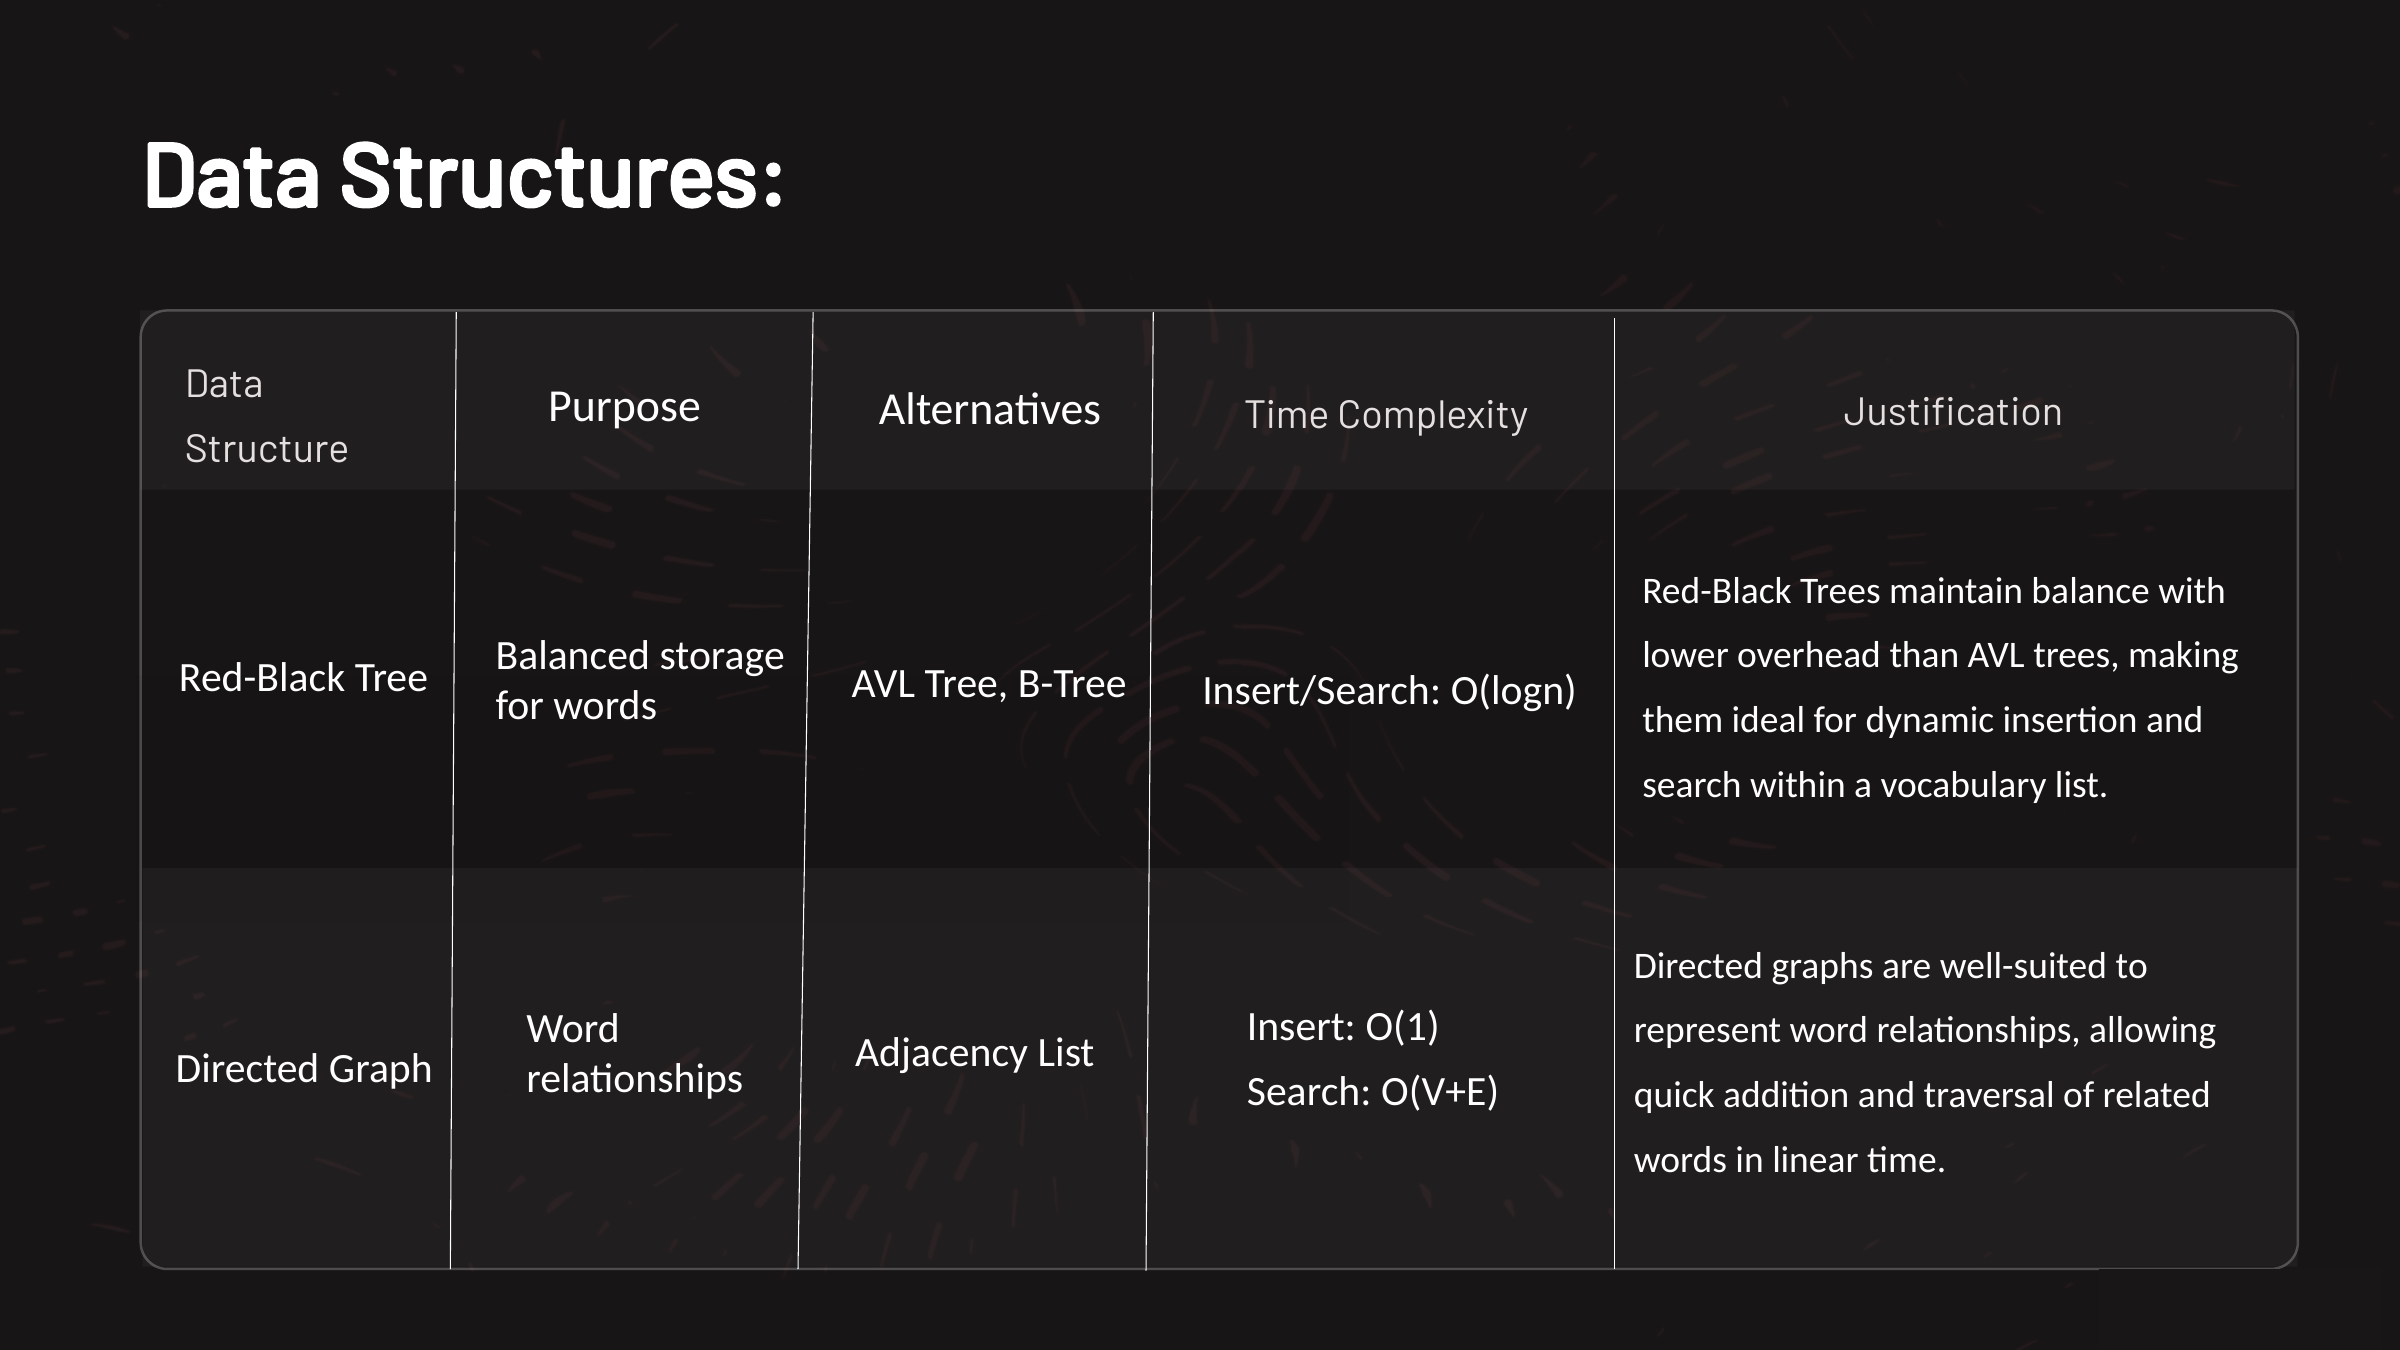

Data Structures:

Data
Structure
Purpose
	Justification
Alternatives
	Time Complexity
Red-Black Trees maintain balance with lower overhead than AVL trees, making them ideal for dynamic insertion and search within a vocabulary list.
Balanced storage for words
Red-Black Tree
Insert/Search: O(logn)
AVL Tree, B-Tree

Directed graphs are well-suited to represent word relationships, allowing quick addition and traversal of related words in linear time.
Insert: O(1)
Search: O(V+E)
Word relationships
Adjacency List
Directed Graph